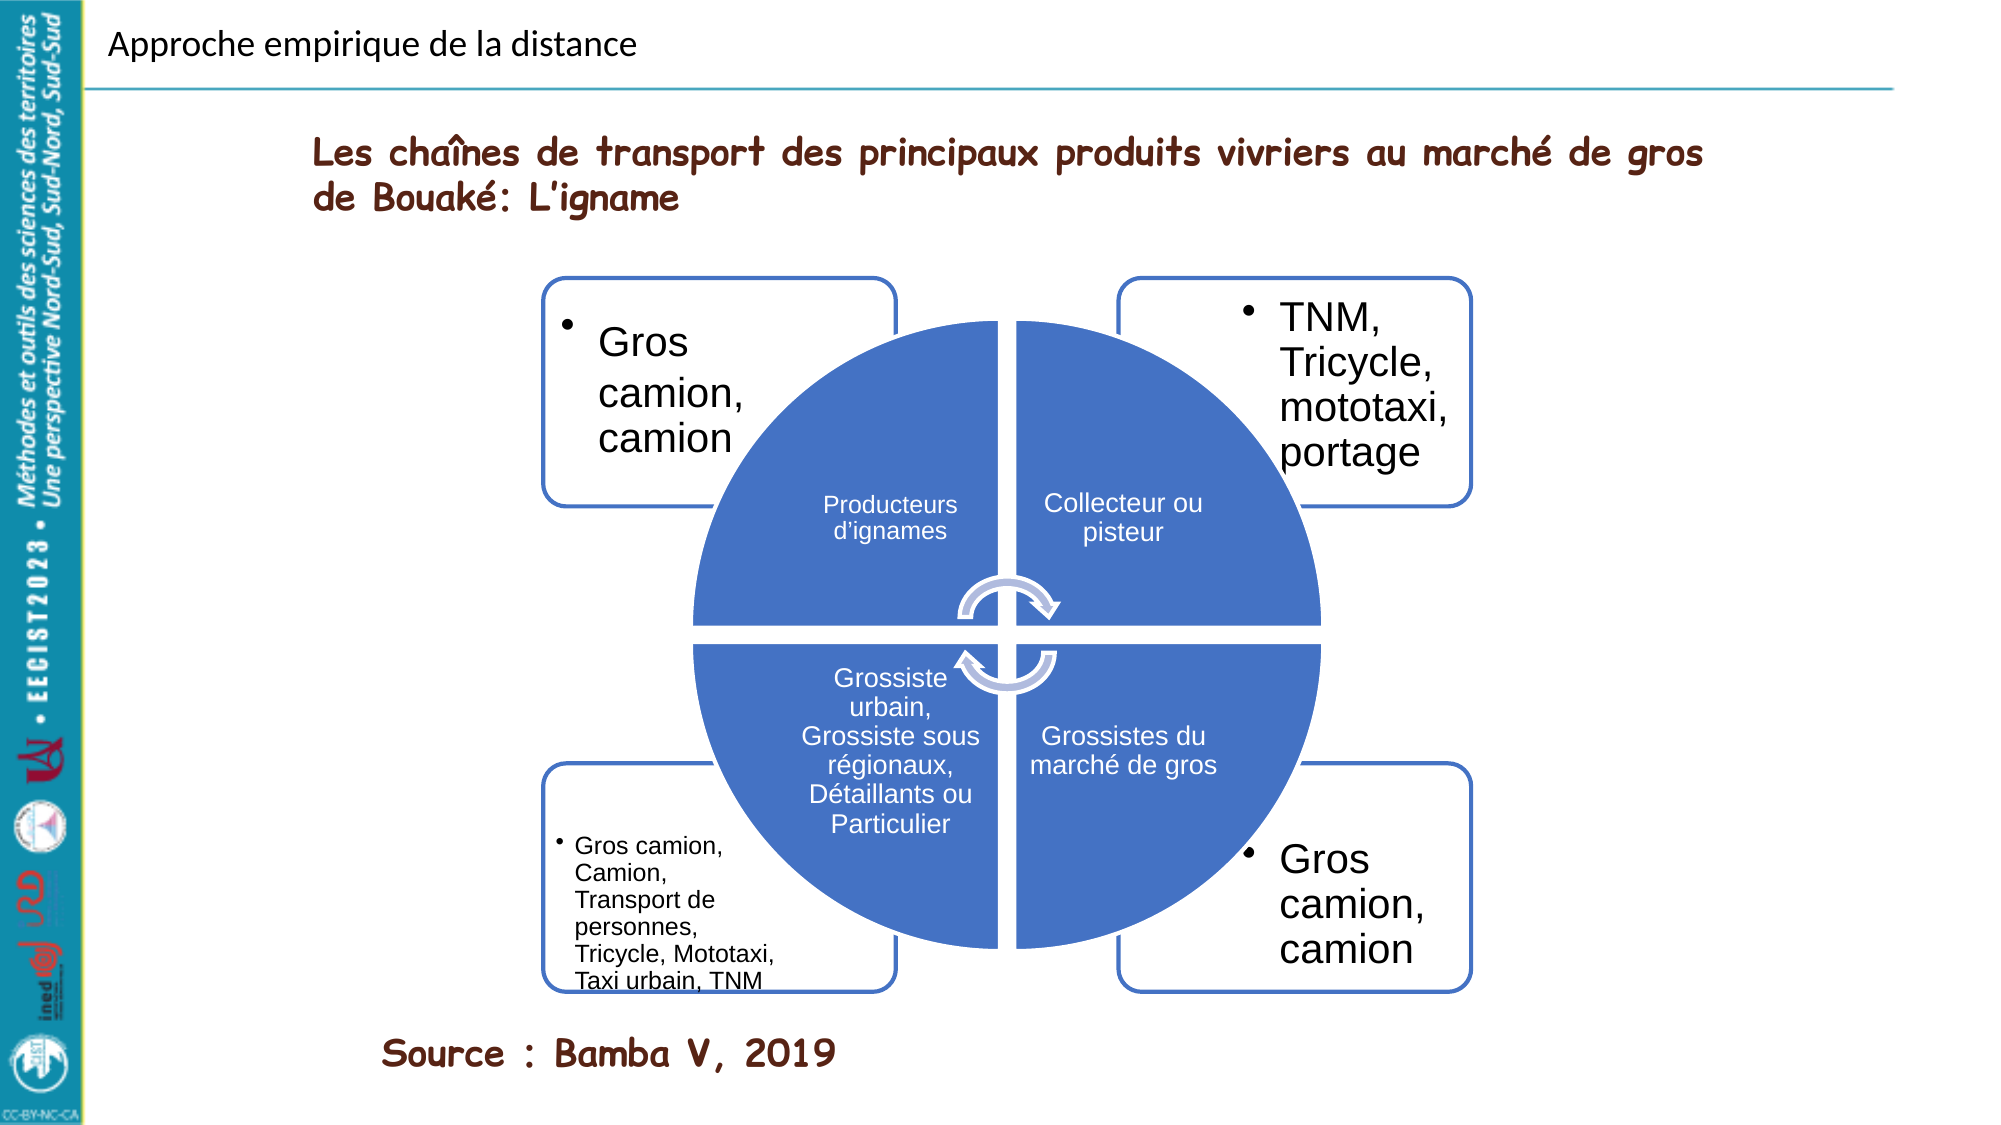

# Approche empirique de la distance
Les chaînes de transport des principaux produits vivriers au marché de gros de Bouaké: L’igname

Gros camion, camion
TNM, Tricycle, mototaxi, portage
Producteurs d’ignames
Collecteur ou pisteur

Grossistes du marché de gros
Grossiste urbain, Grossiste sous régionaux, Détaillants ou Particulier
Gros camion, Camion, Transport de personnes, Tricycle, Mototaxi, Taxi urbain, TNM
Gros camion, camion
Source : Bamba V, 2019